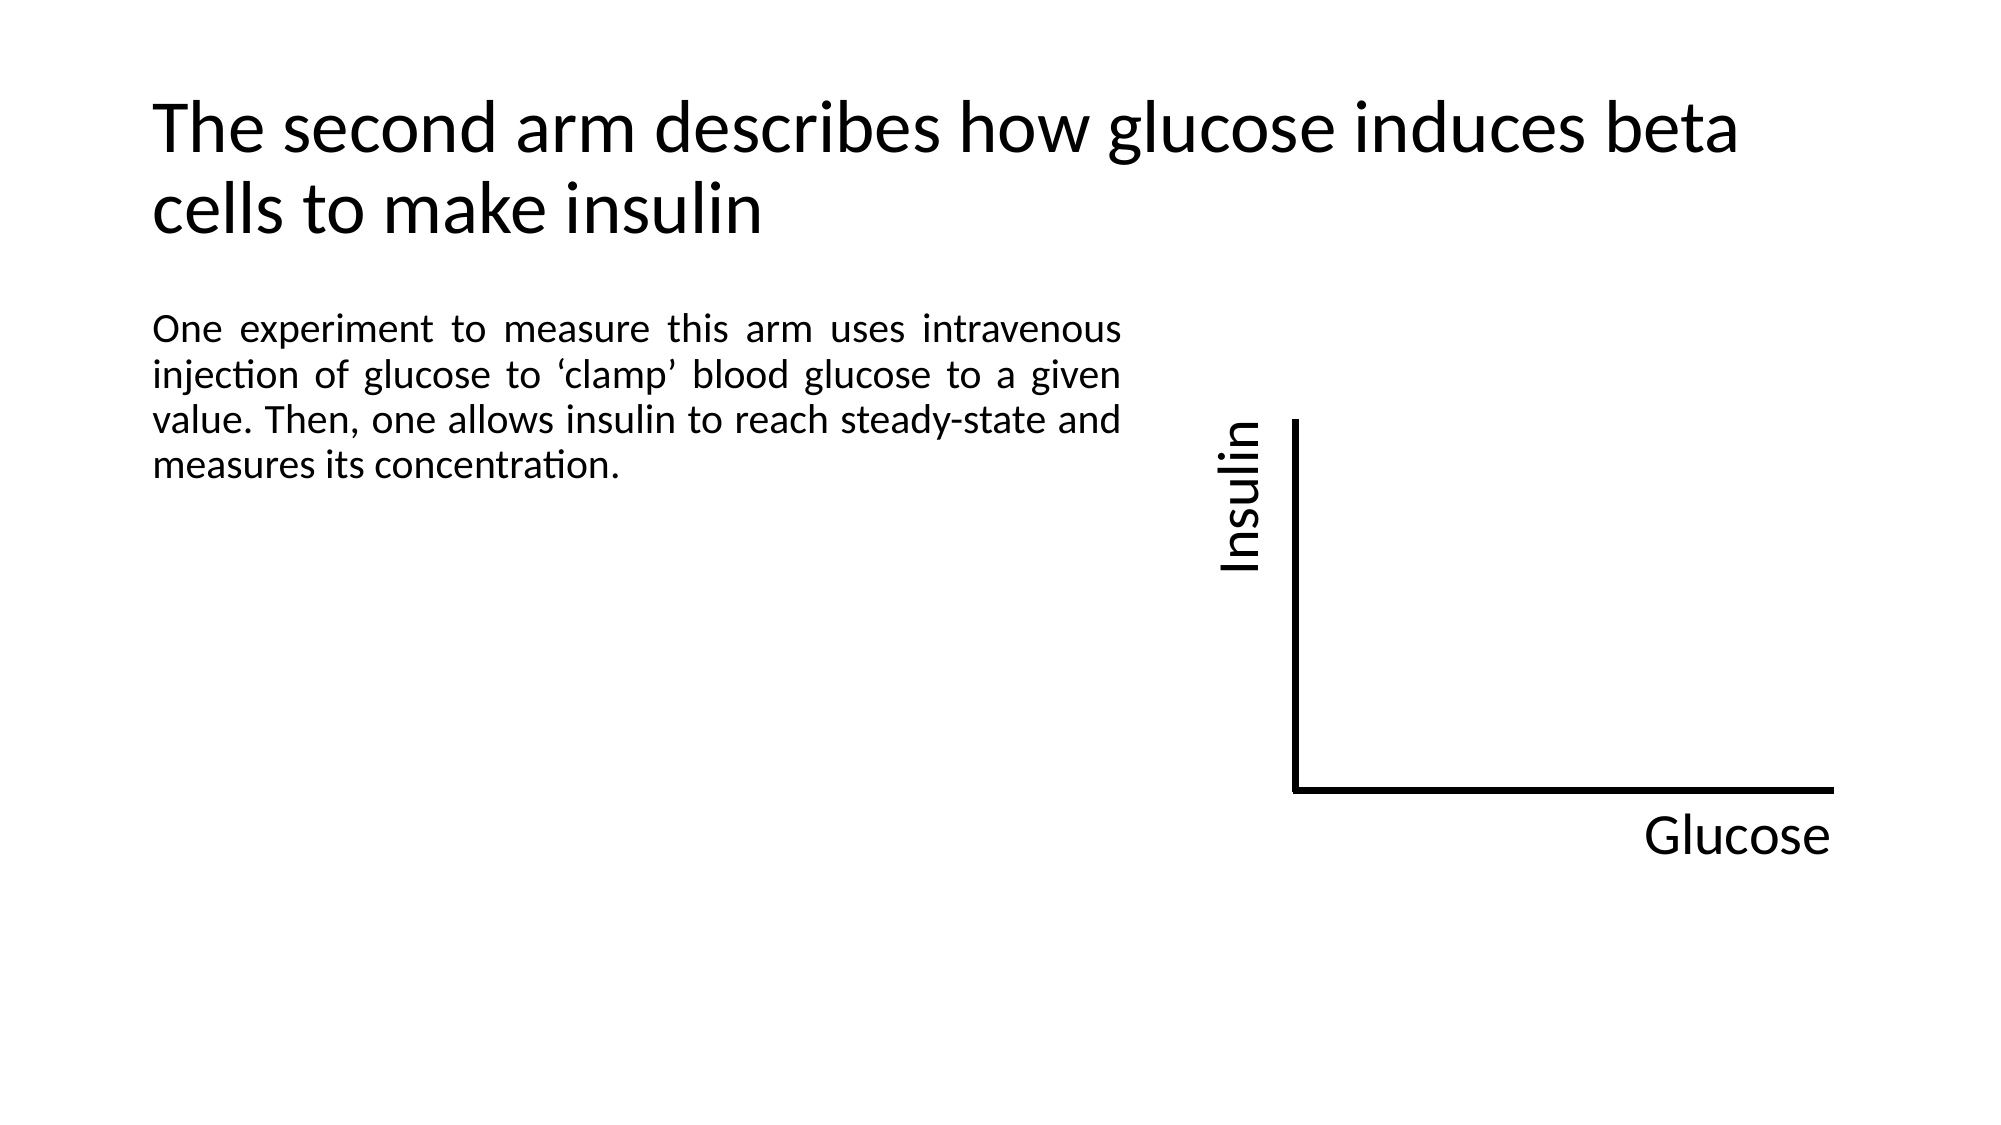

# The second arm describes how glucose induces beta cells to make insulin
One experiment to measure this arm uses intravenous injection of glucose to ‘clamp’ blood glucose to a given value. Then, one allows insulin to reach steady-state and measures its concentration.

Insulin
Glucose